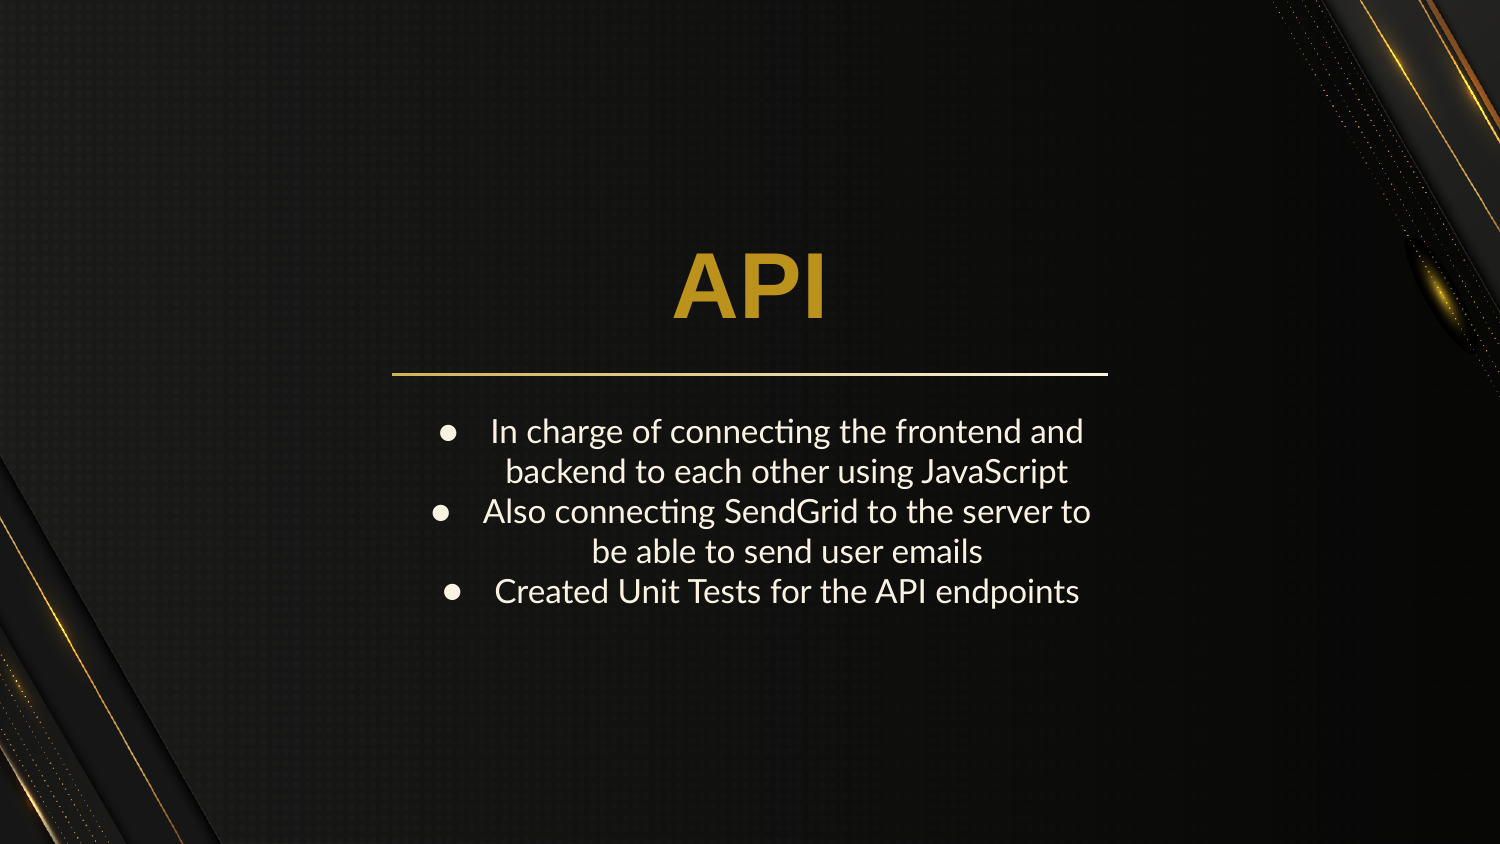

# API

In charge of connecting the frontend and backend to each other using JavaScript
Also connecting SendGrid to the server to be able to send user emails
Created Unit Tests for the API endpoints